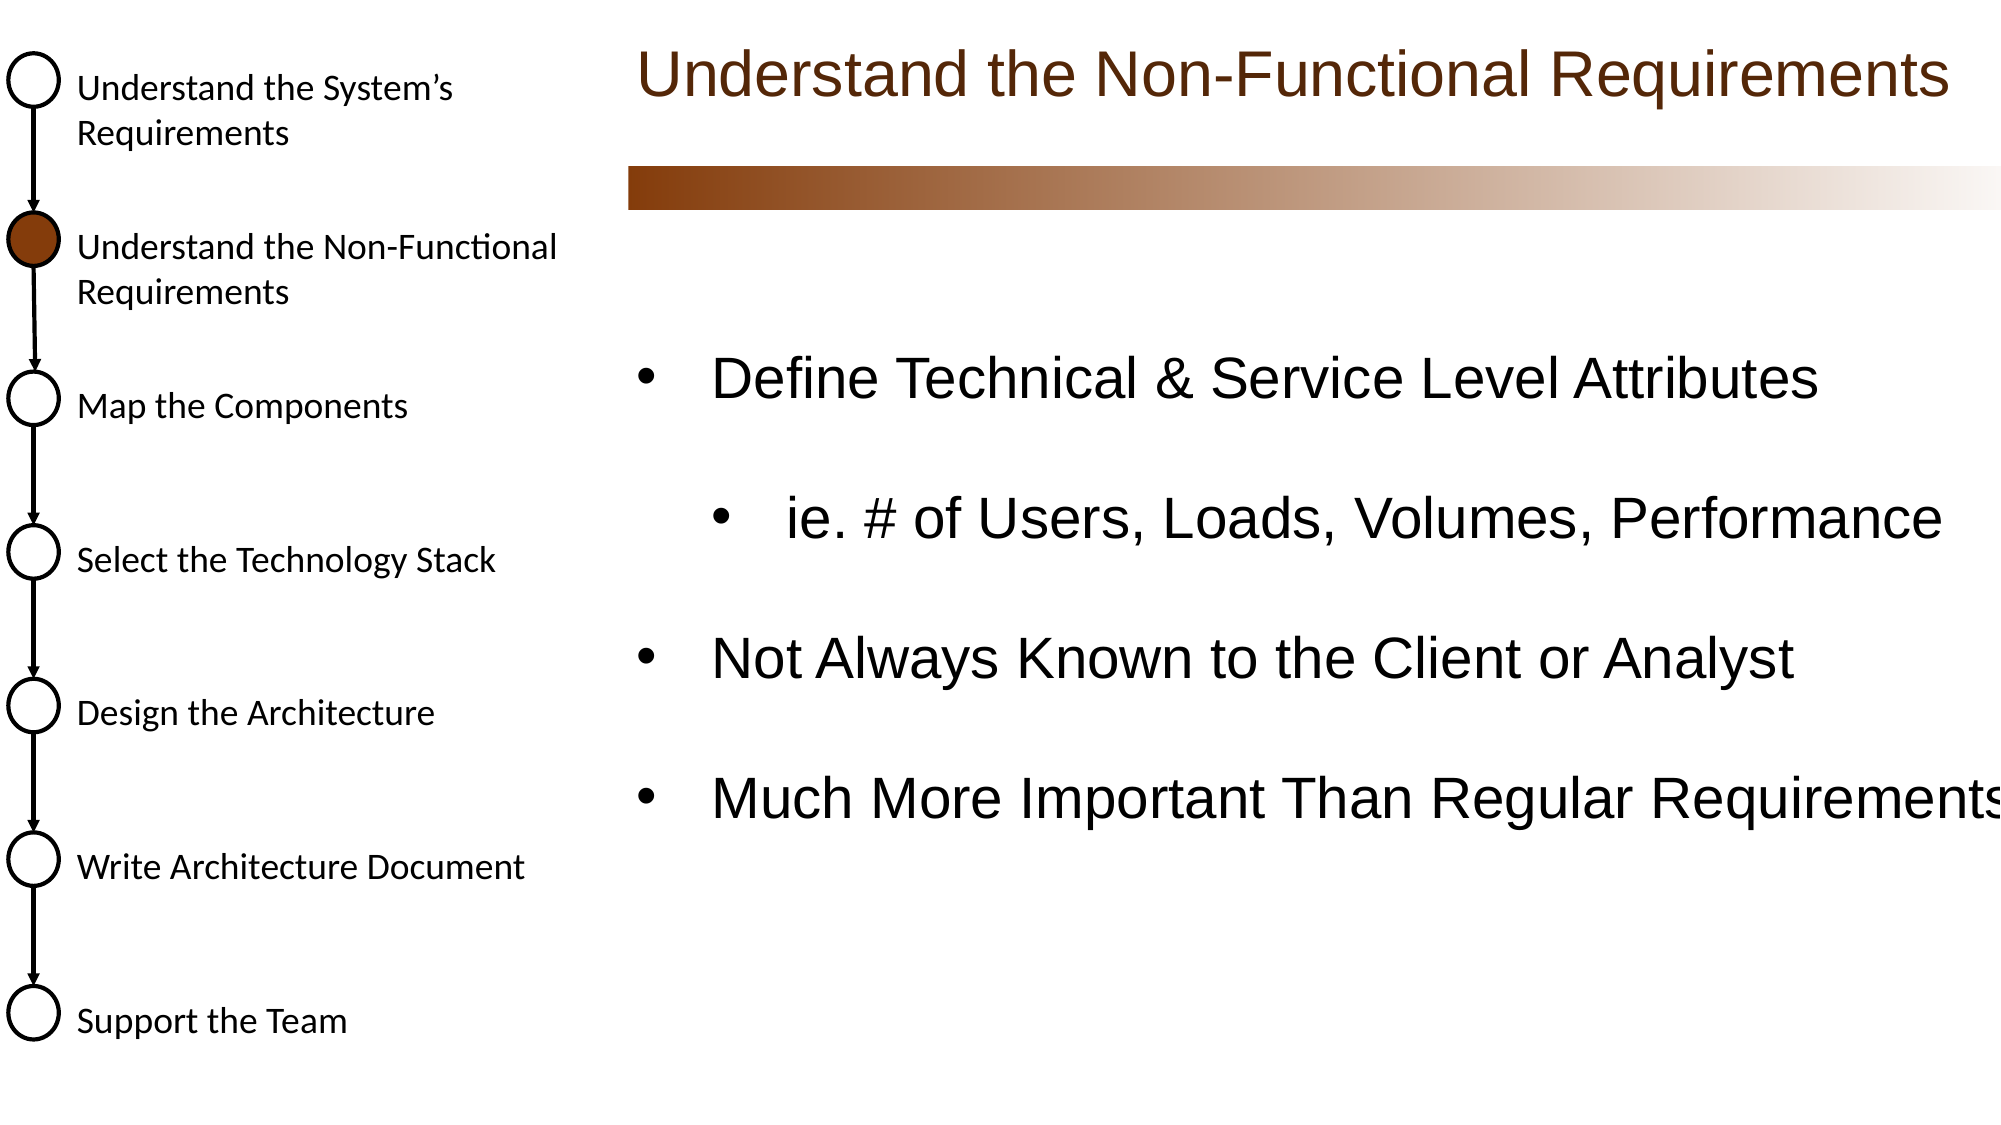

Understand the Non-Functional Requirements

Understand the System’s Requirements

Understand the Non-Functional Requirements

Map the Components

Select the Technology Stack

Design the Architecture

Write Architecture Document

Support the Team

Define Technical & Service Level Attributes
ie. # of Users, Loads, Volumes, Performance
Not Always Known to the Client or Analyst
Much More Important Than Regular Requirements